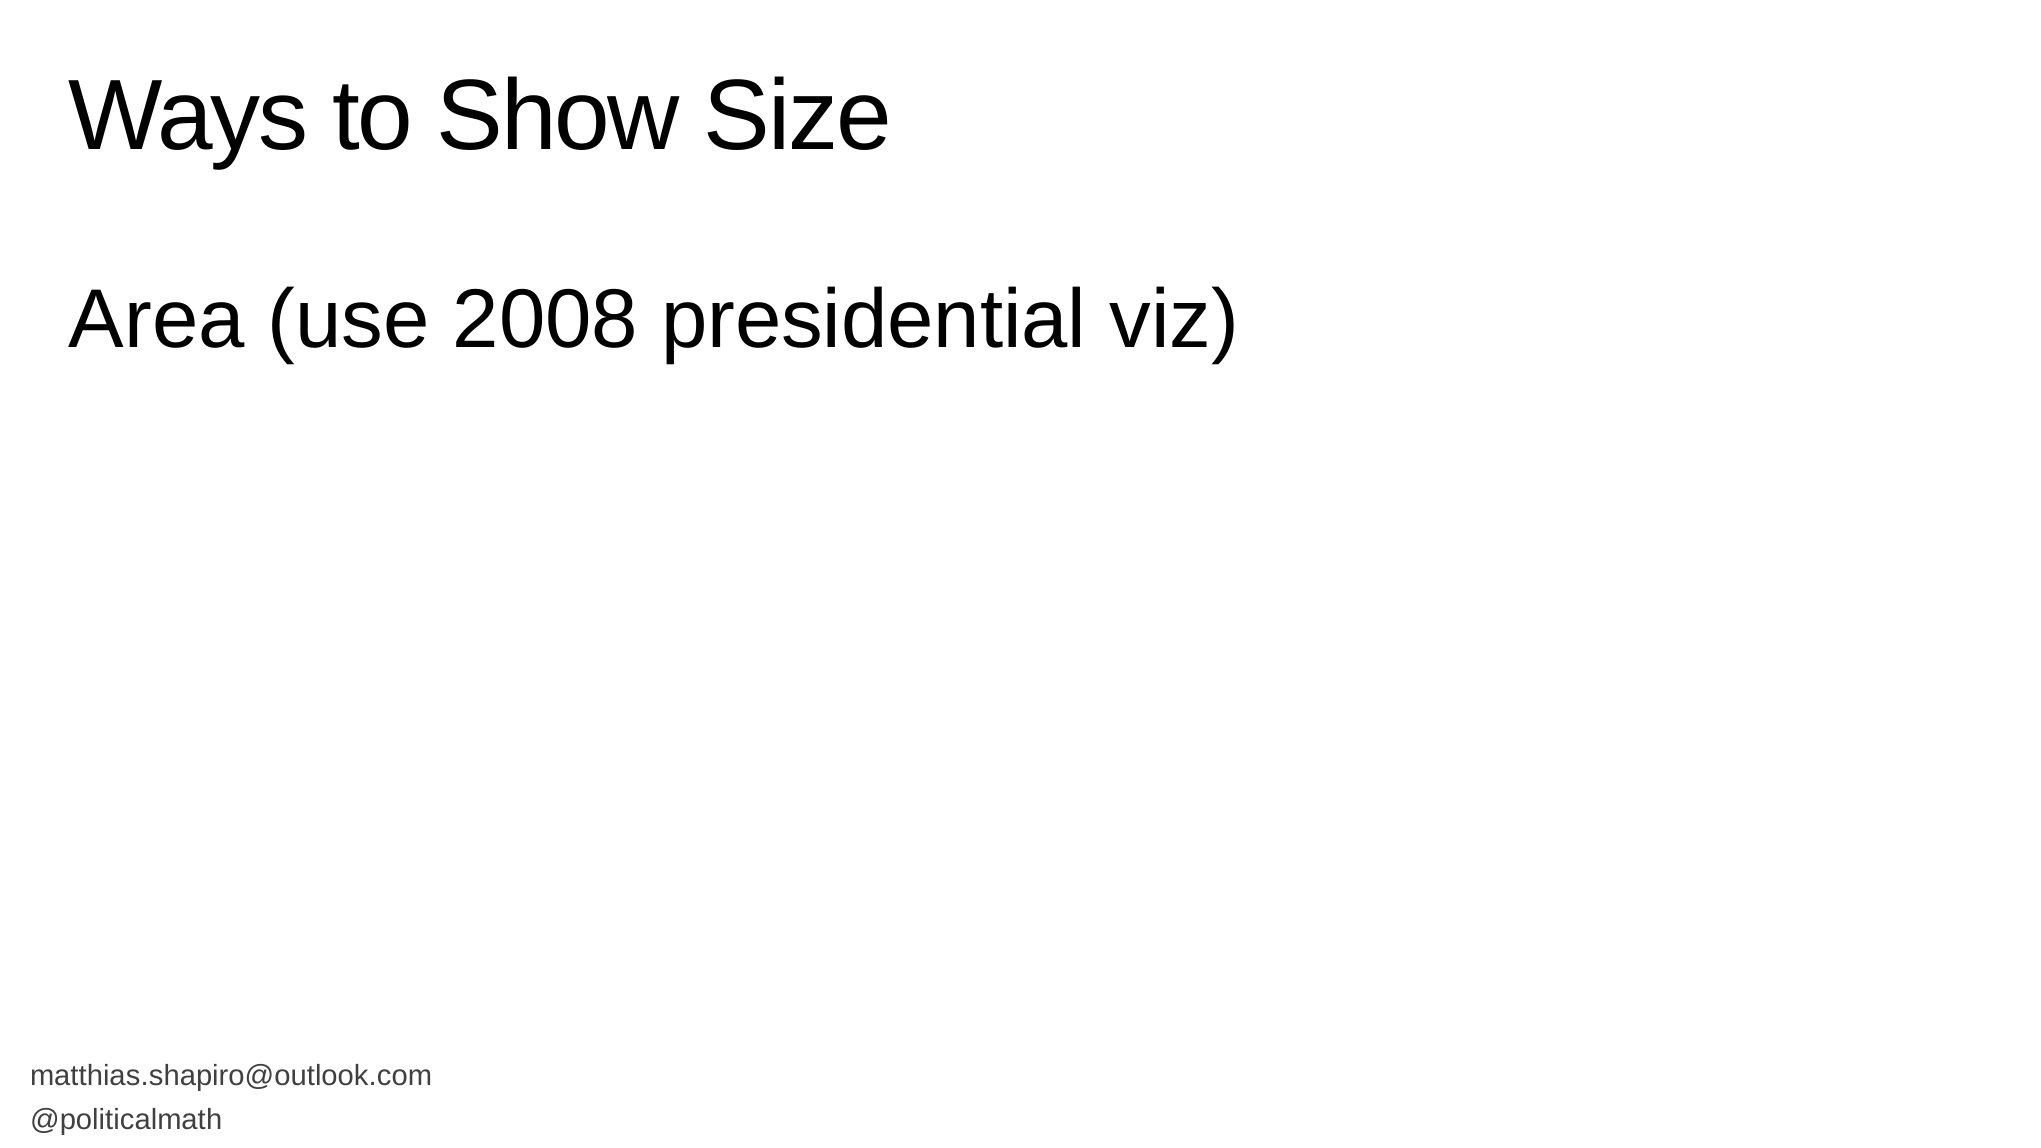

# Ways to Show Size
Area (use 2008 presidential viz)